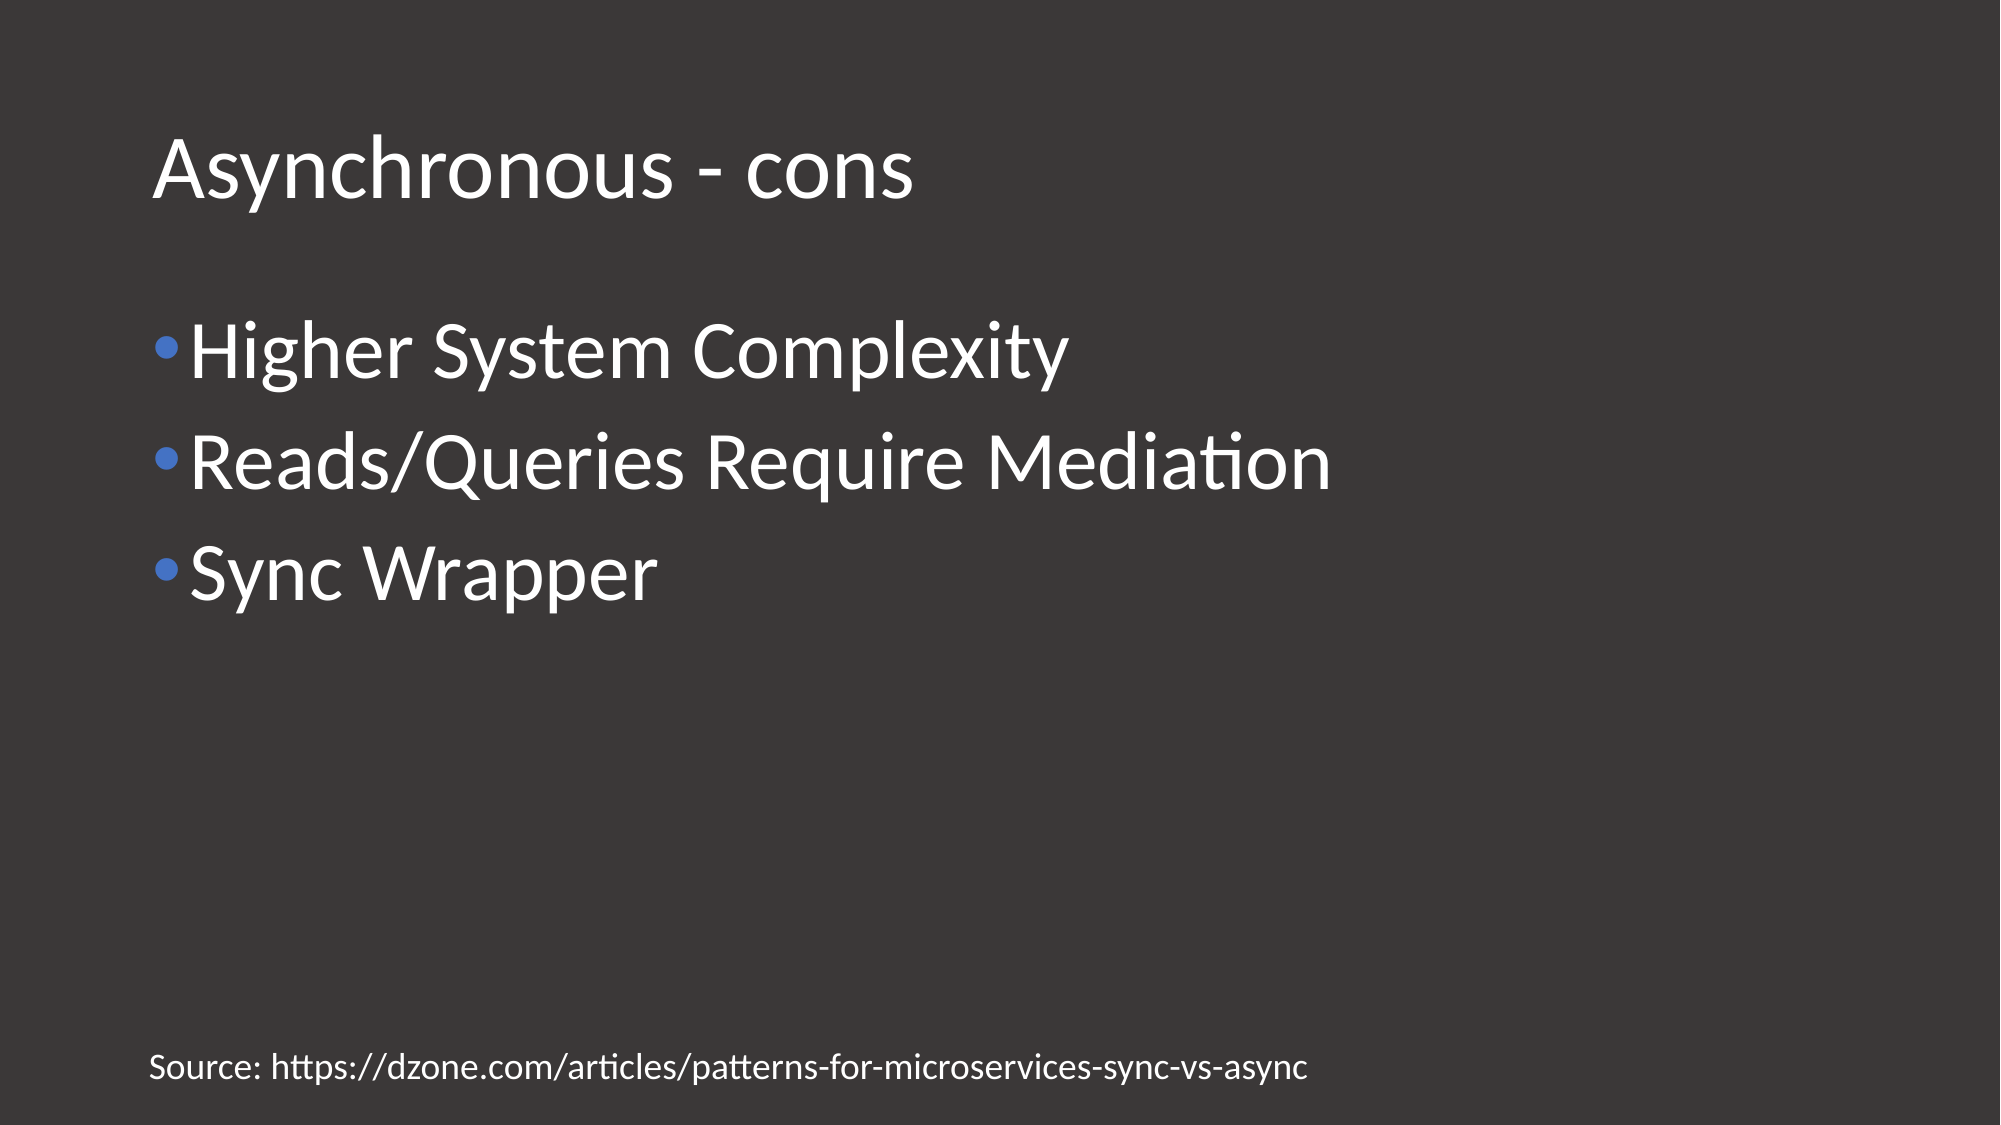

# Asynchronous - cons
Higher System Complexity
Reads/Queries Require Mediation
Sync Wrapper

Source: https://dzone.com/articles/patterns-for-microservices-sync-vs-async